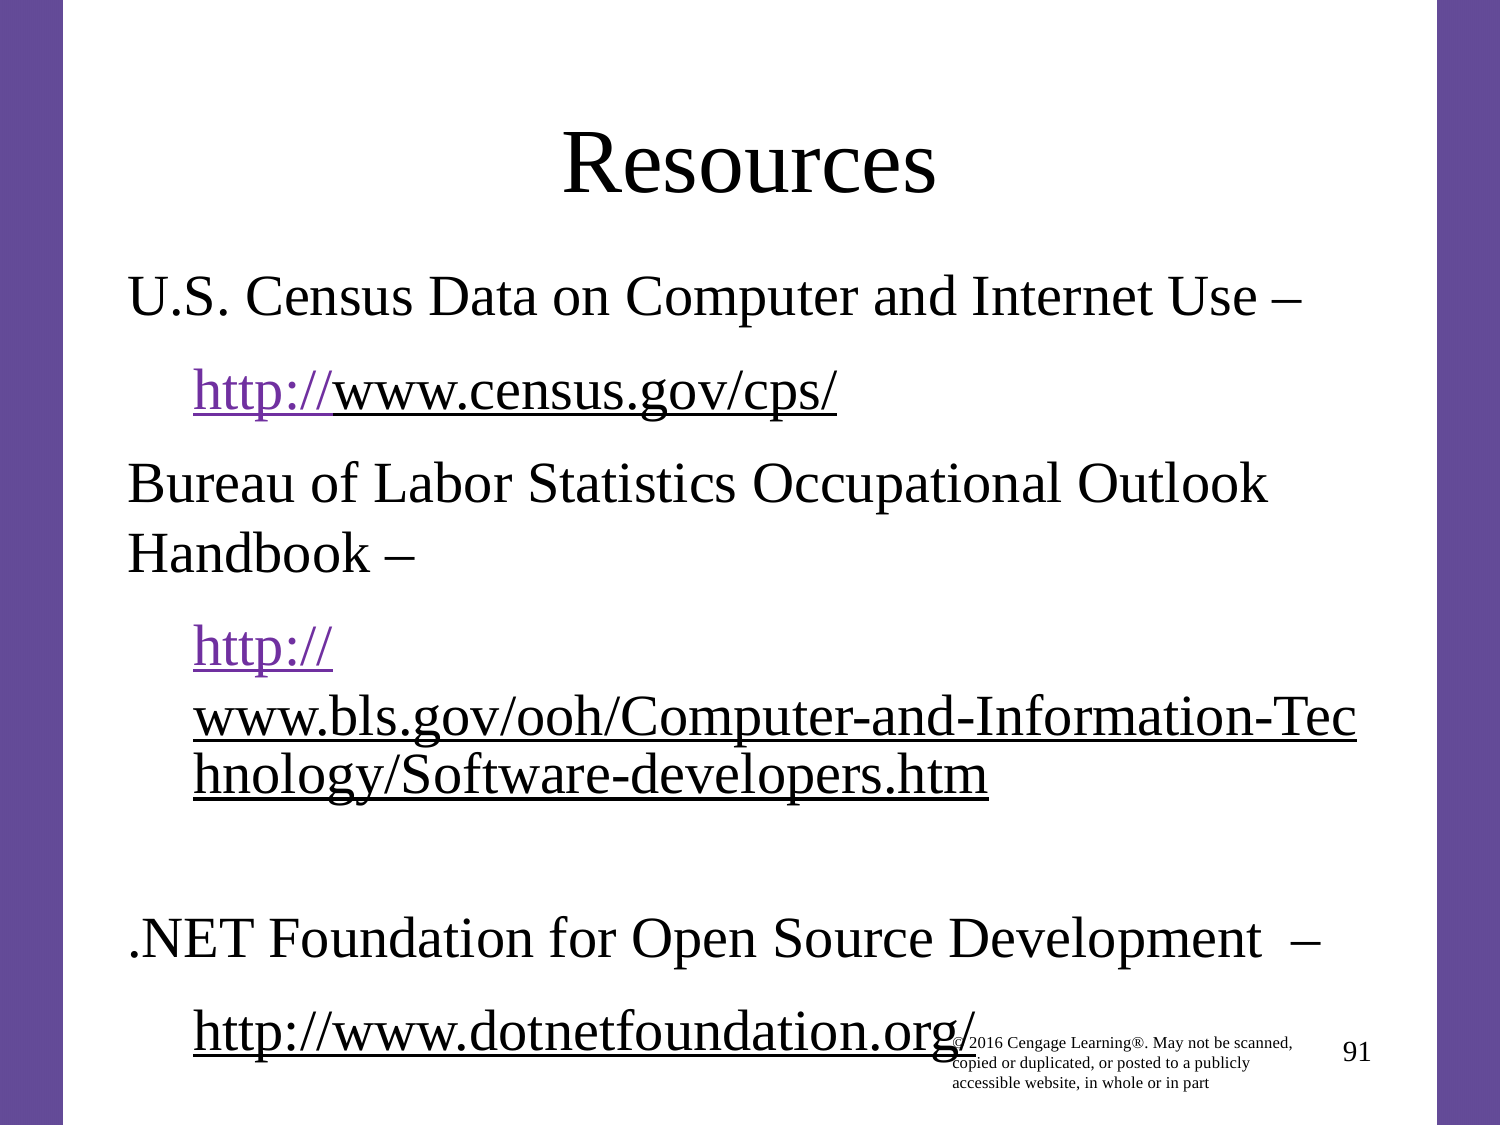

# Resources
U.S. Census Data on Computer and Internet Use –
http://www.census.gov/cps/
Bureau of Labor Statistics Occupational Outlook Handbook –
http://www.bls.gov/ooh/Computer-and-Information-Technology/Software-developers.htm
.NET Foundation for Open Source Development  –
http://www.dotnetfoundation.org/
91